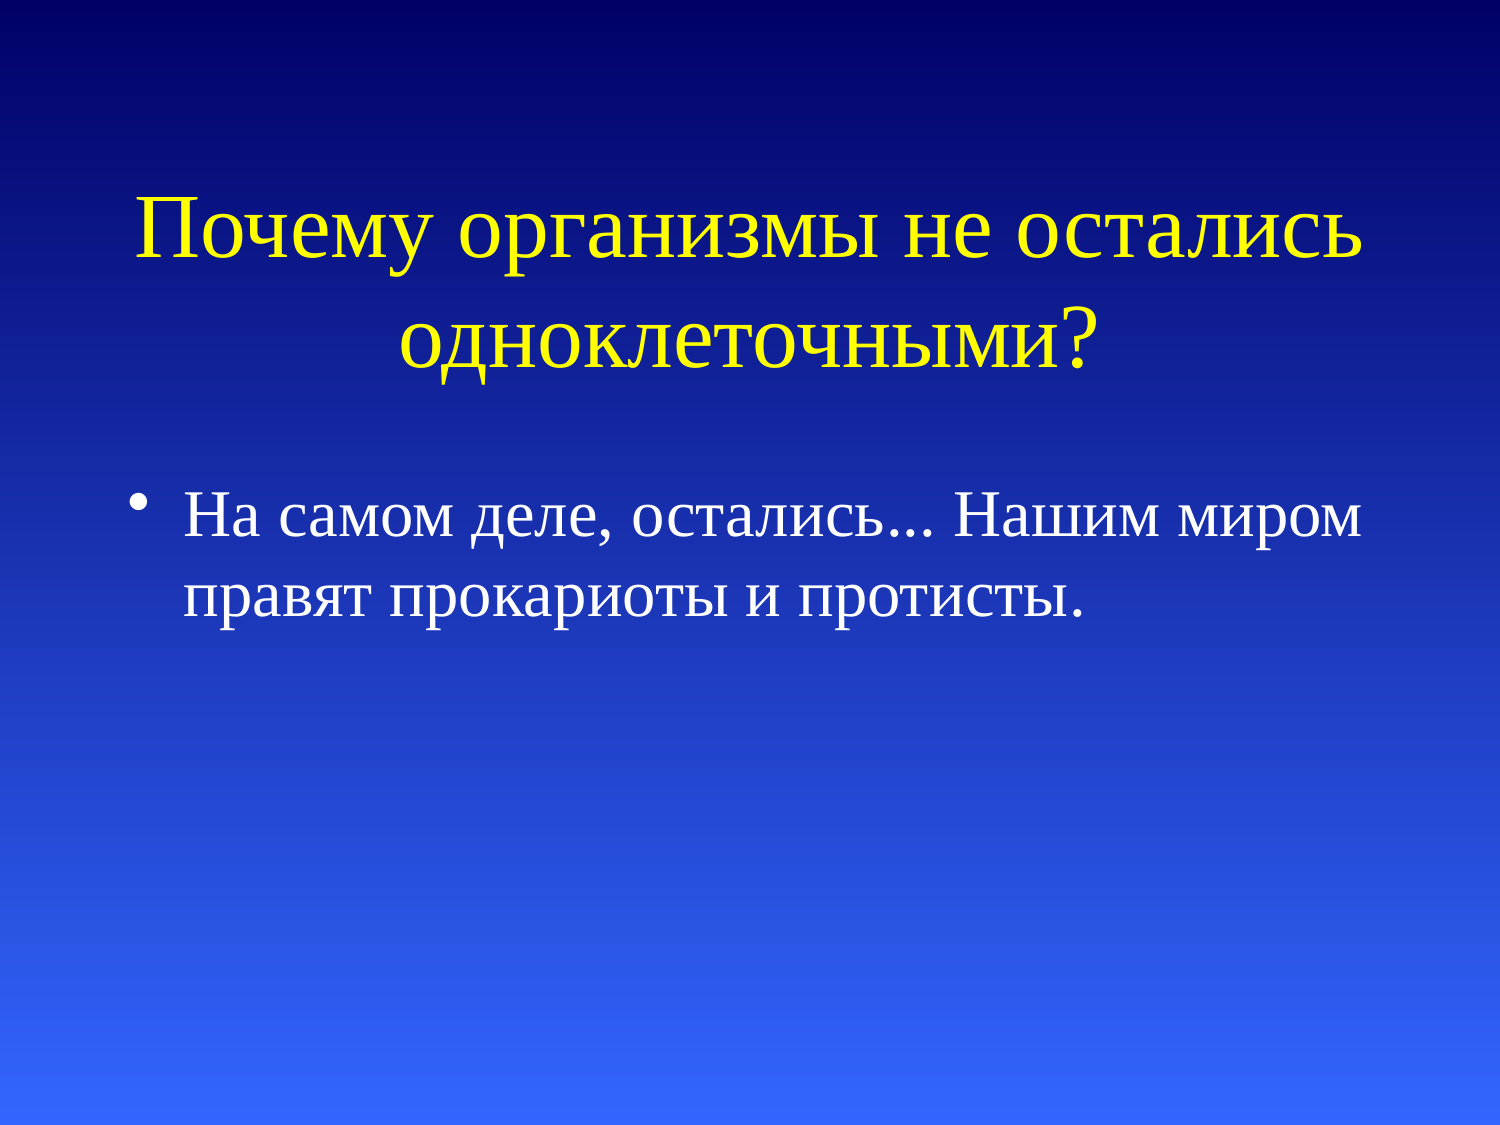

# Почему организмы не остались одноклеточными?
На самом деле, остались... Нашим миром правят прокариоты и протисты.